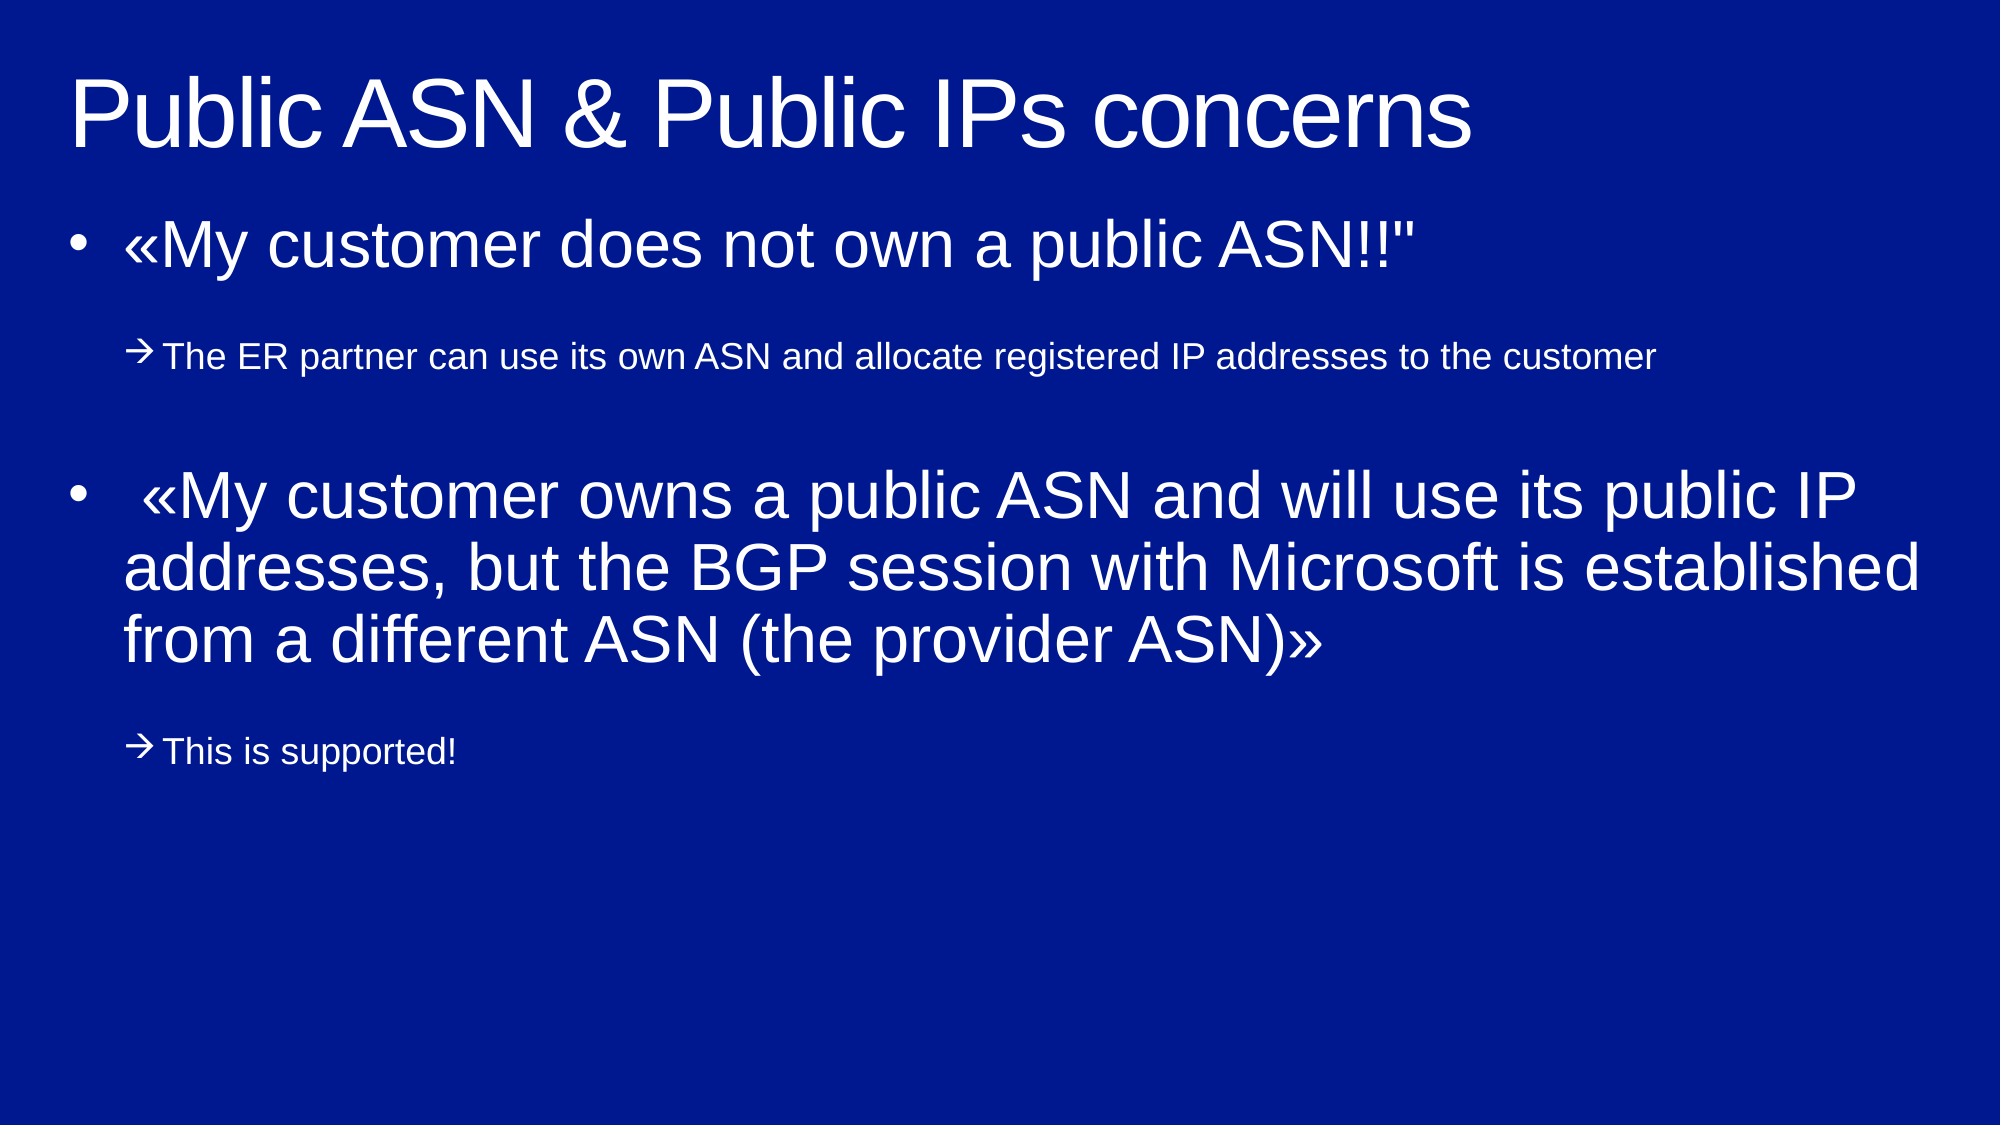

# Public ASN & Public IPs concerns
«My customer does not own a public ASN!!"

The ER partner can use its own ASN and allocate registered IP addresses to the customer

 «My customer owns a public ASN and will use its public IP addresses, but the BGP session with Microsoft is established from a different ASN (the provider ASN)»

This is supported!